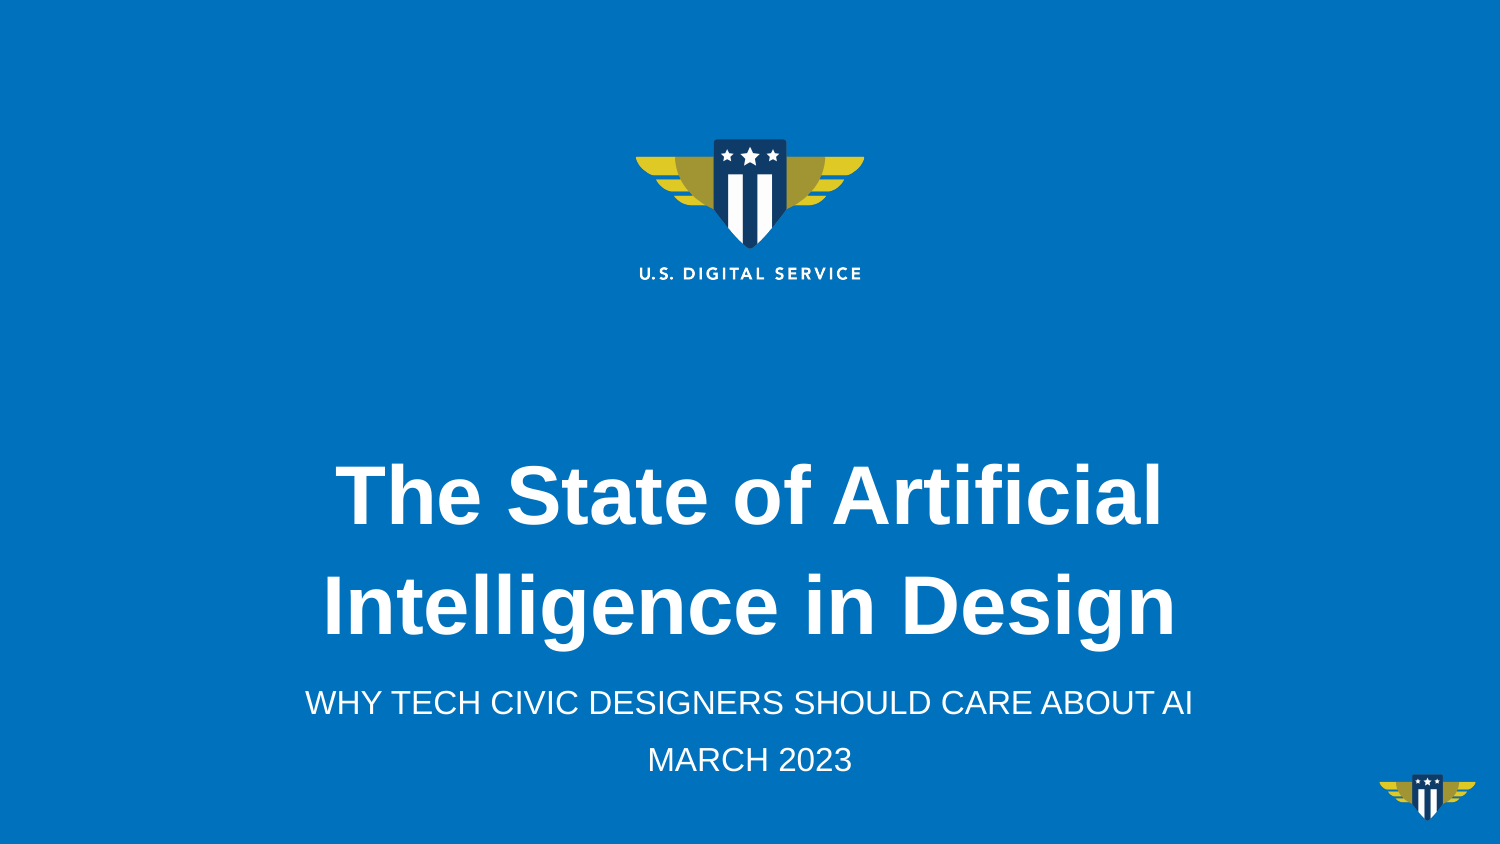

# The State of Artificial Intelligence in Design
Why tech civic designers should care about ai
March 2023